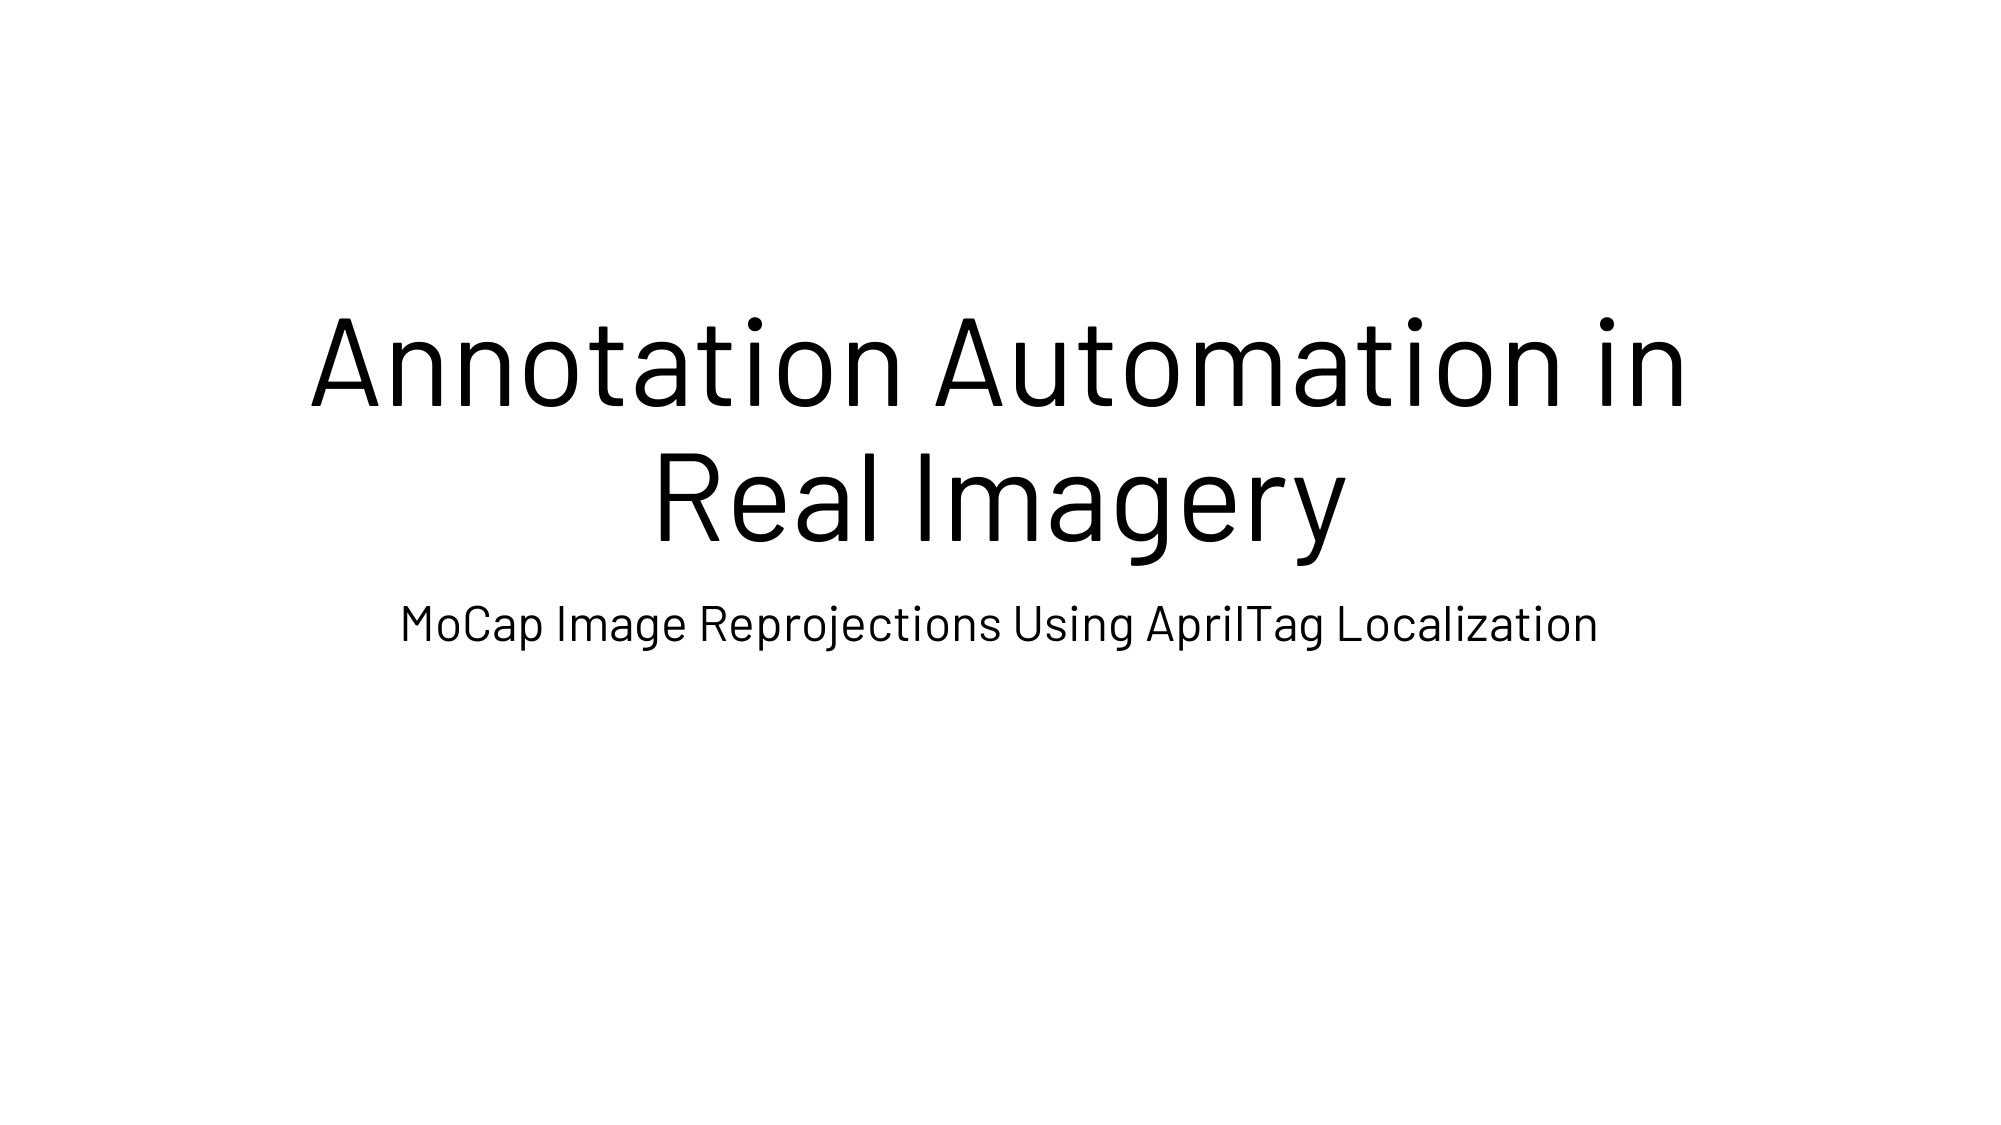

# Annotation Automation in Real Imagery
MoCap Image Reprojections Using AprilTag Localization